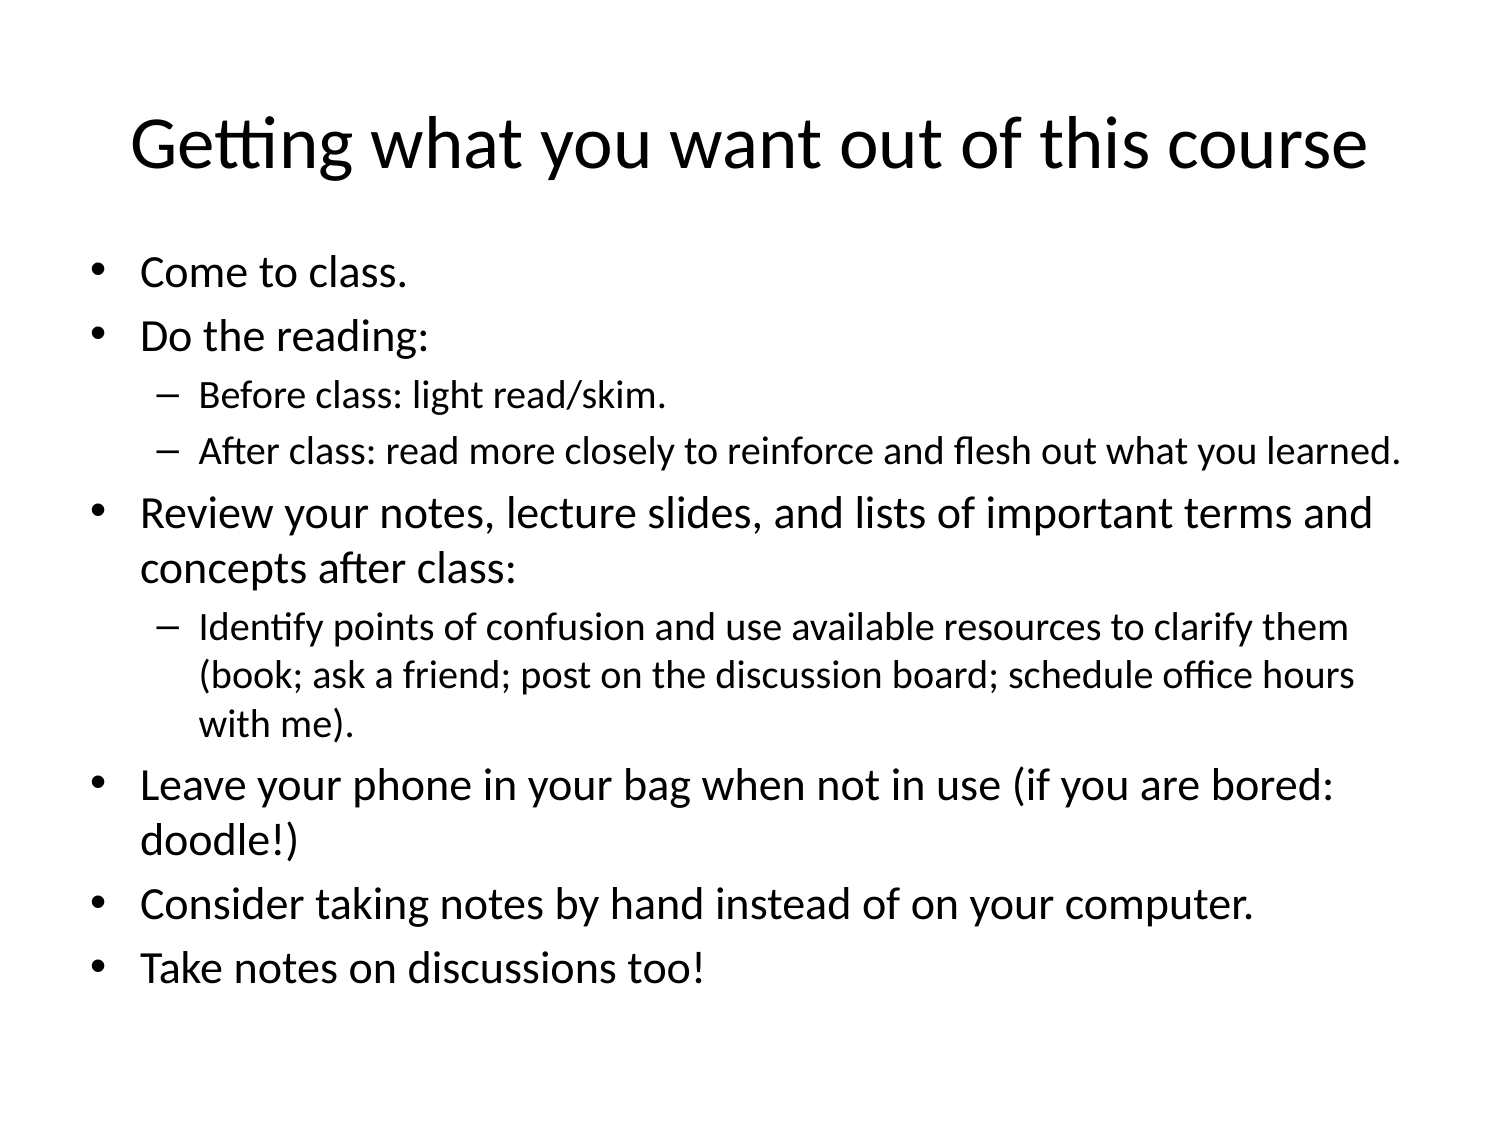

# Getting what you want out of this course
Come to class.
Do the reading:
Before class: light read/skim.
After class: read more closely to reinforce and flesh out what you learned.
Review your notes, lecture slides, and lists of important terms and concepts after class:
Identify points of confusion and use available resources to clarify them (book; ask a friend; post on the discussion board; schedule office hours with me).
Leave your phone in your bag when not in use (if you are bored: doodle!)
Consider taking notes by hand instead of on your computer.
Take notes on discussions too!